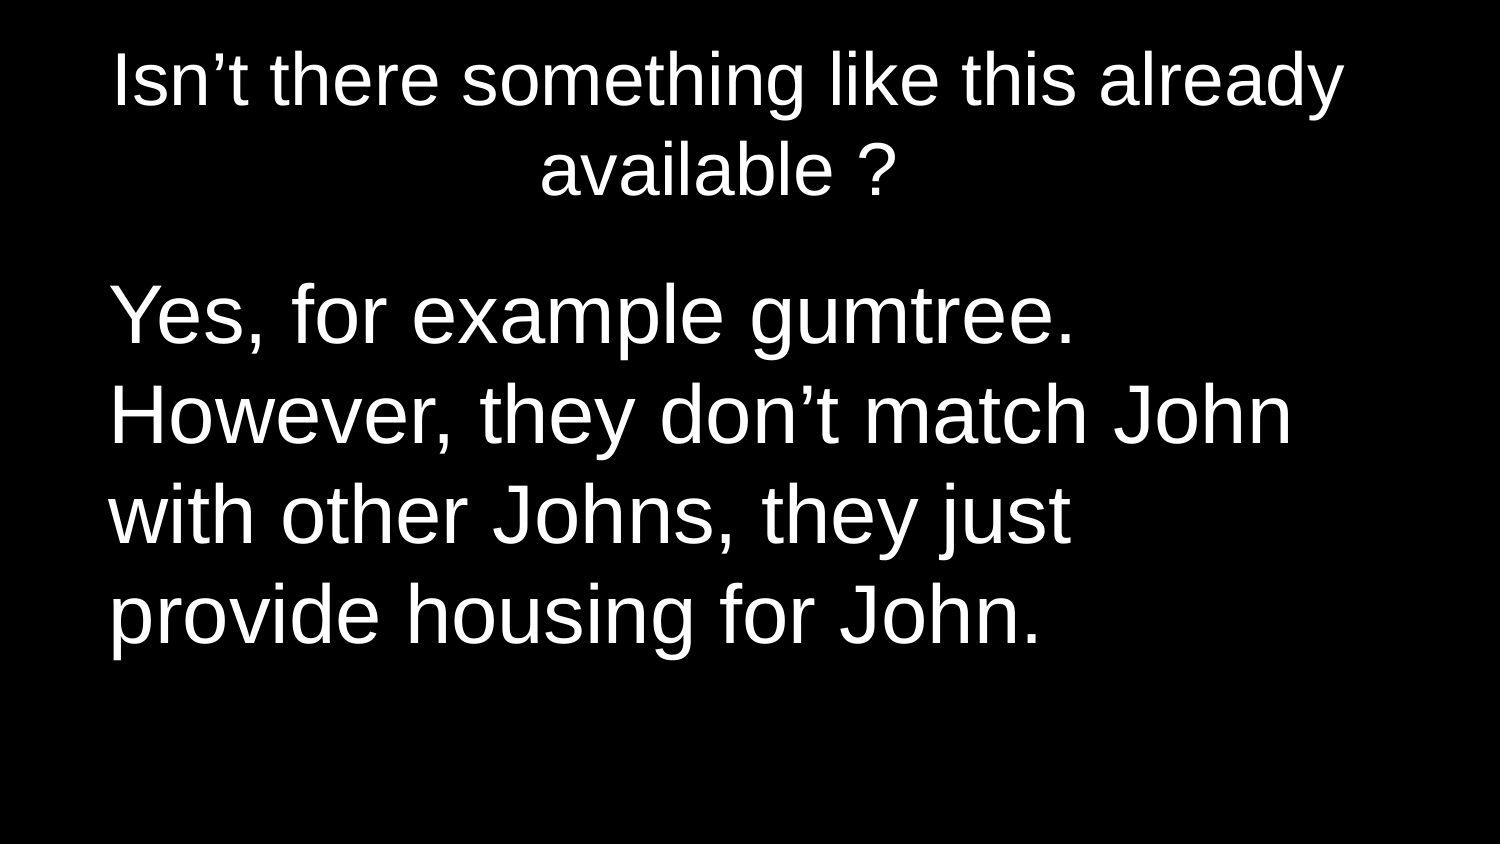

# Isn’t there something like this already available ?
Yes, for example gumtree.
However, they don’t match John  with other Johns, they just provide housing for John.